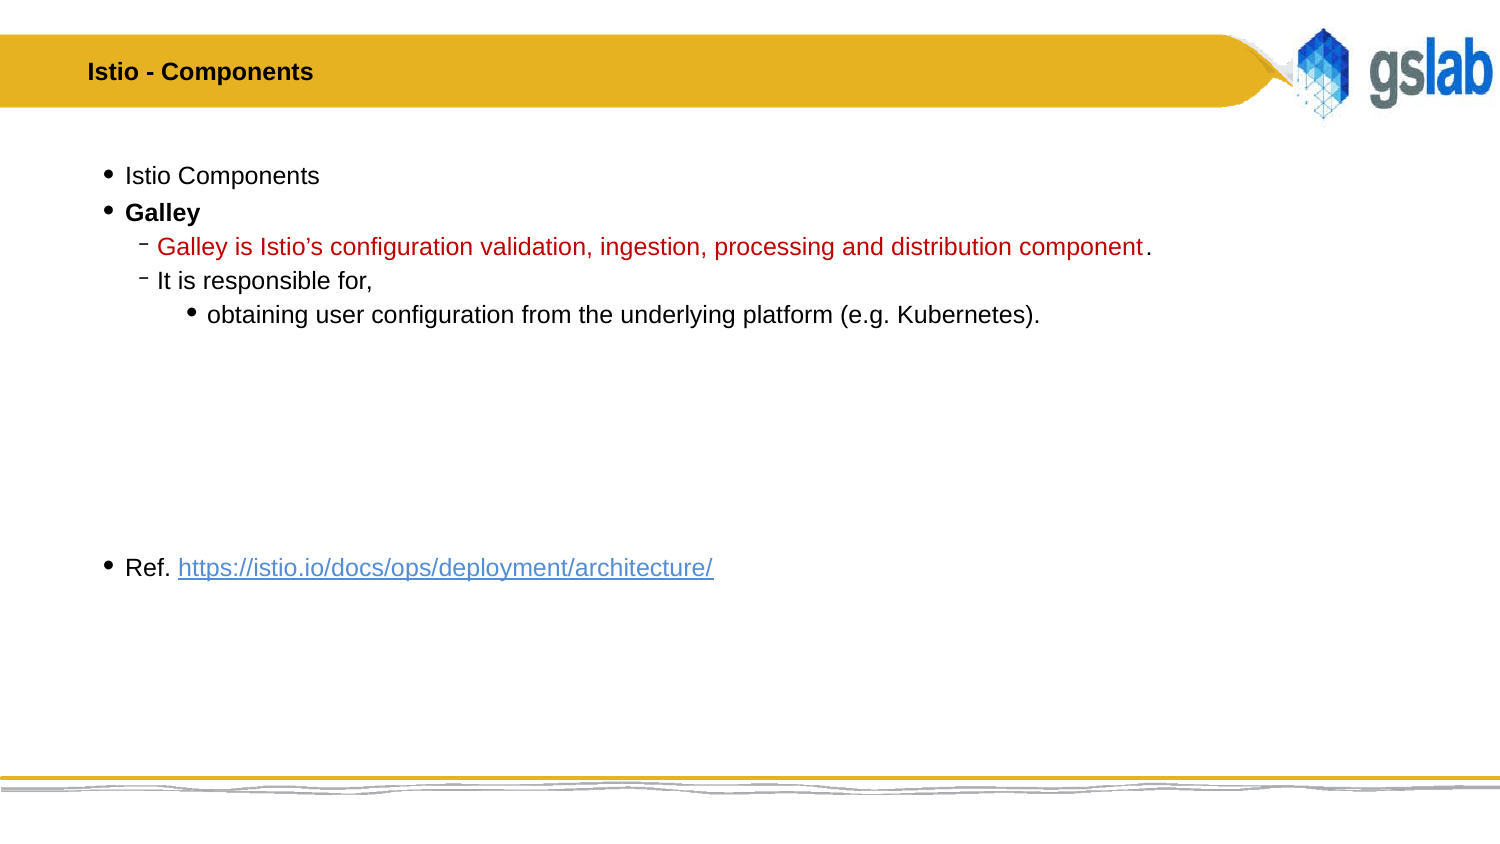

# Istio - Components
Istio Components
Galley
 Galley is Istio’s configuration validation, ingestion, processing and distribution component.
 It is responsible for,
 obtaining user configuration from the underlying platform (e.g. Kubernetes).

Ref. https://istio.io/docs/ops/deployment/architecture/